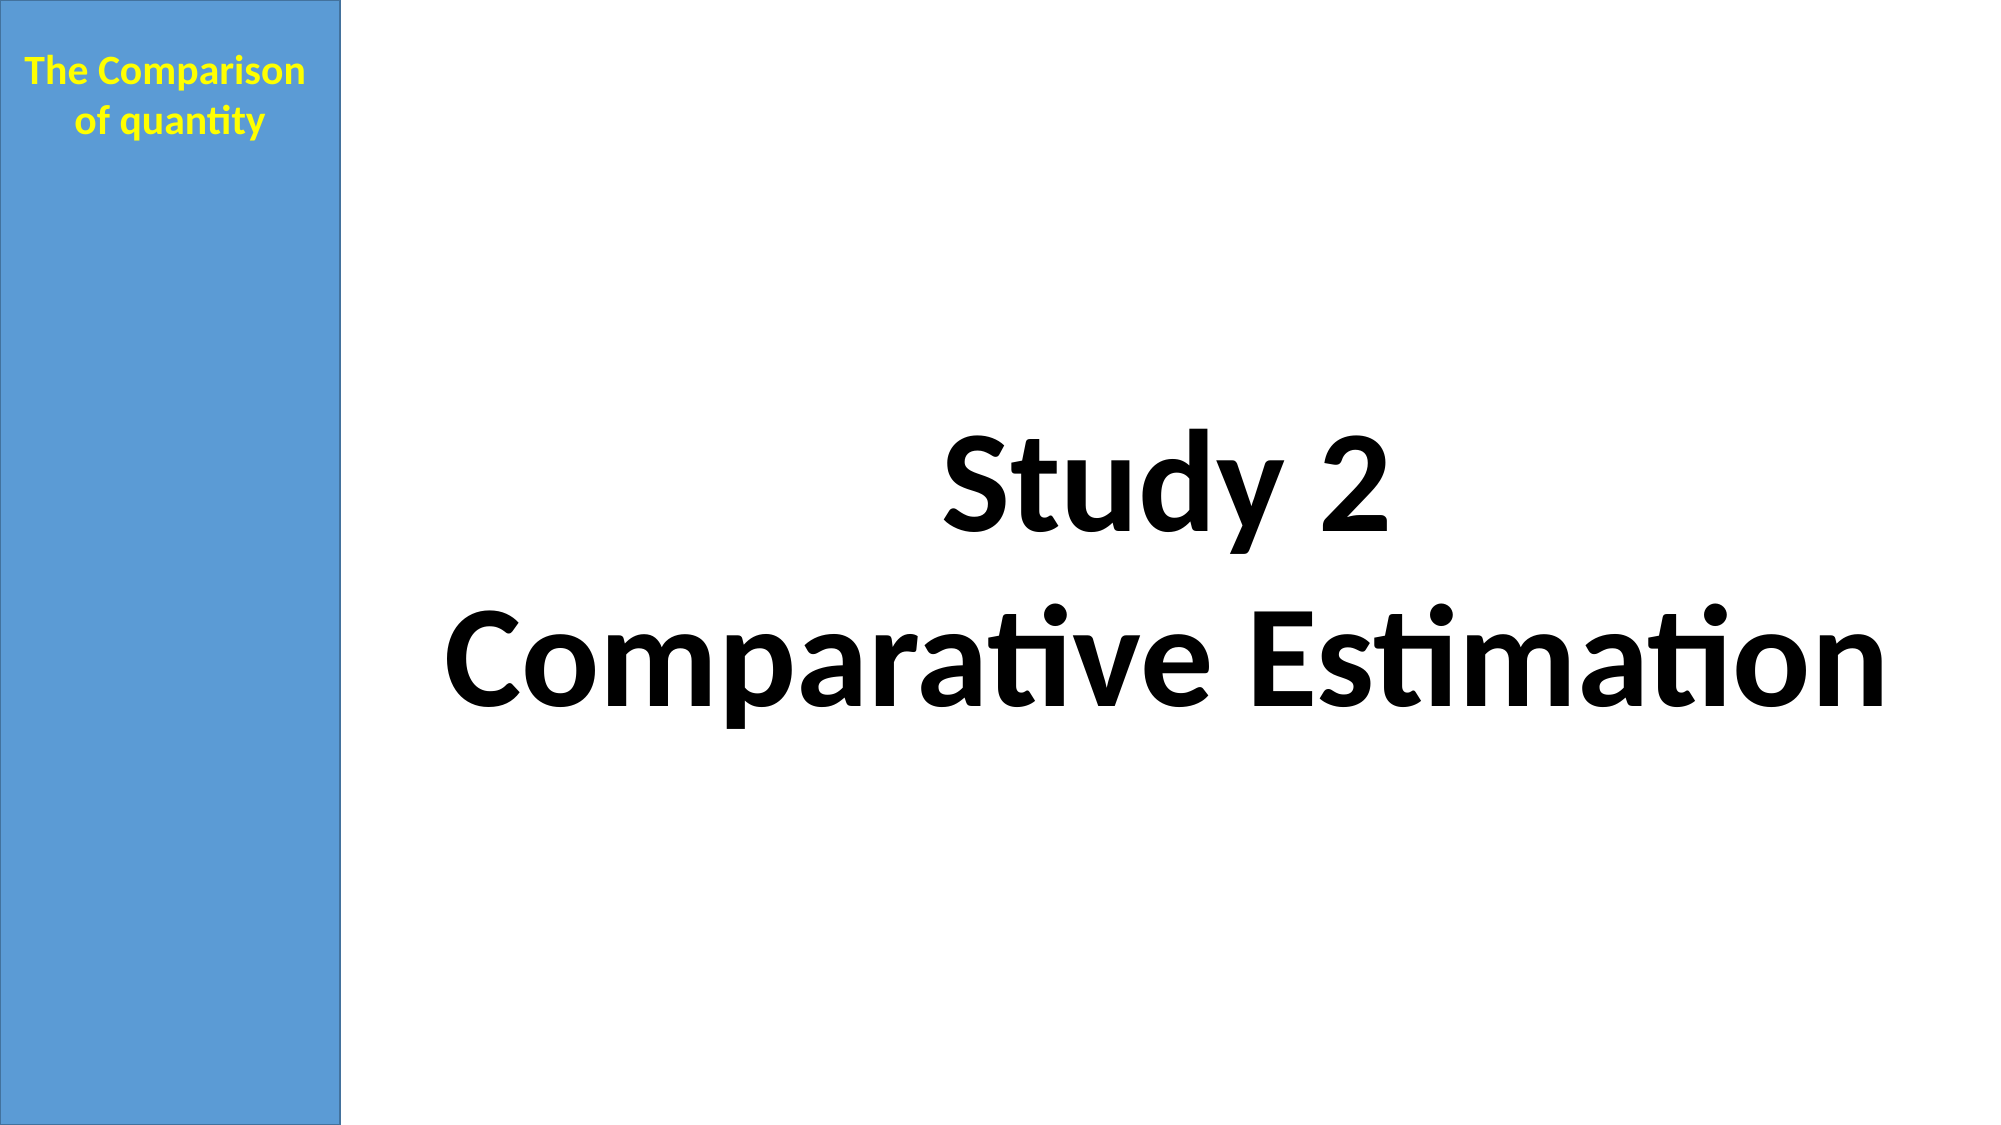

The Comparison
of quantity
Study 2
Comparative Estimation